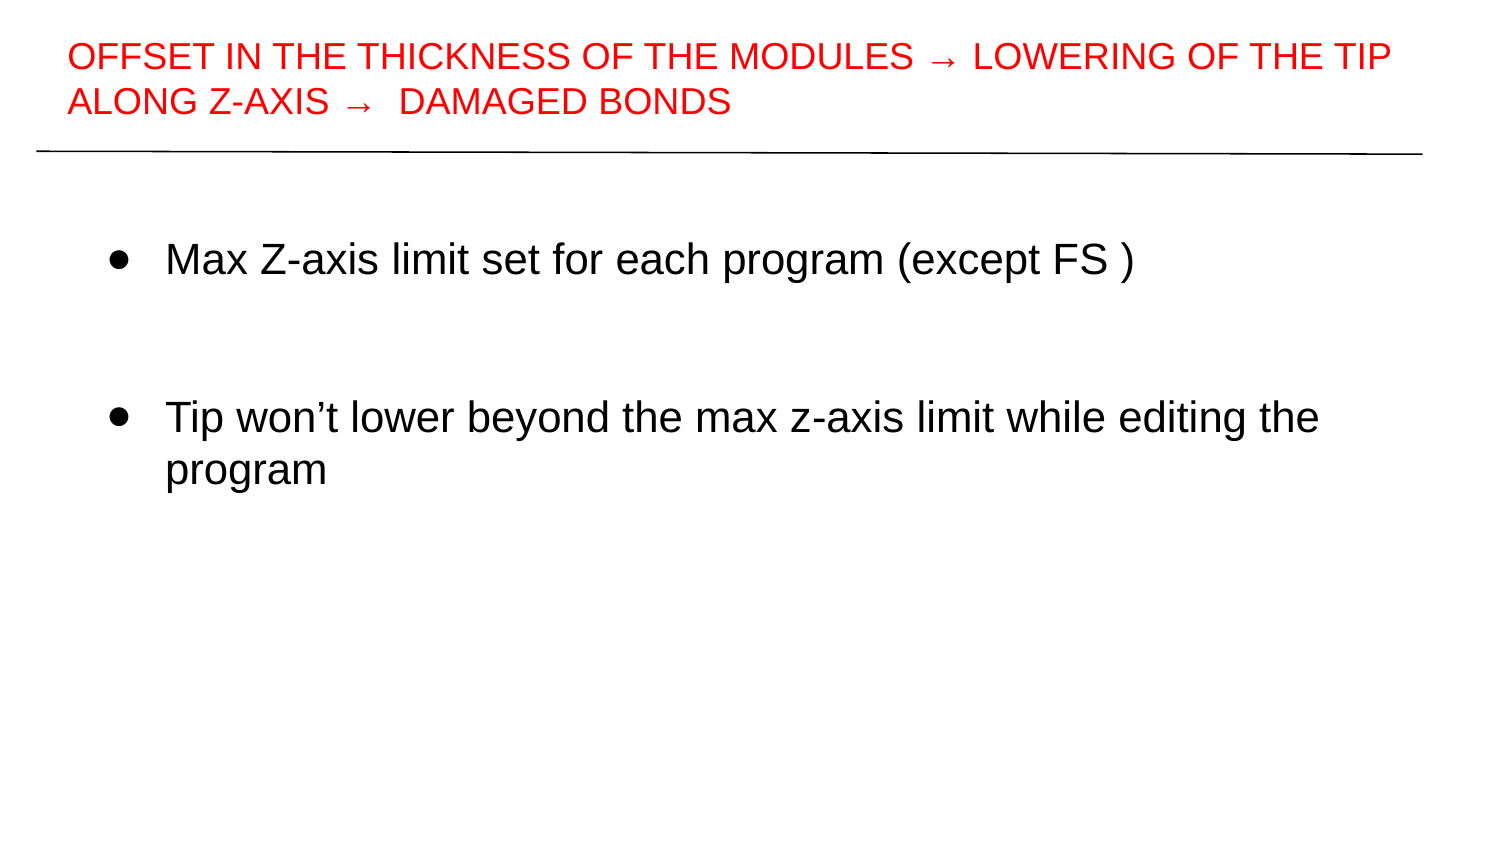

OFFSET IN THE THICKNESS OF THE MODULES → LOWERING OF THE TIP ALONG Z-AXIS →  DAMAGED BONDS
Max Z-axis limit set for each program (except FS )

Tip won’t lower beyond the max z-axis limit while editing the program